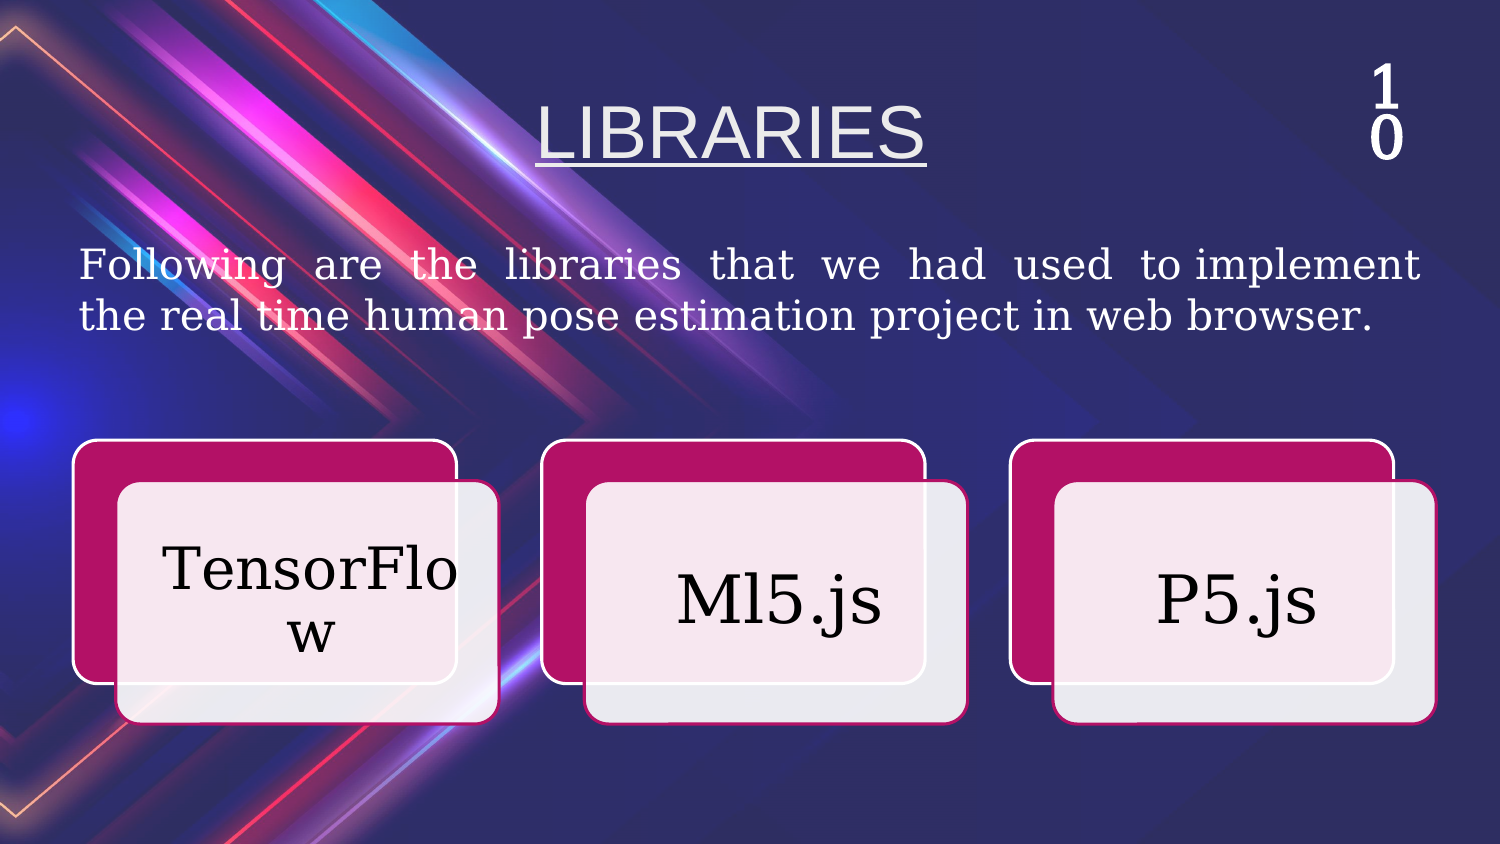

10
# LIBRARIES
Following are the libraries that we had used to implement the real time human pose estimation project in web browser.
TensorFlow
Ml5.js
P5.js